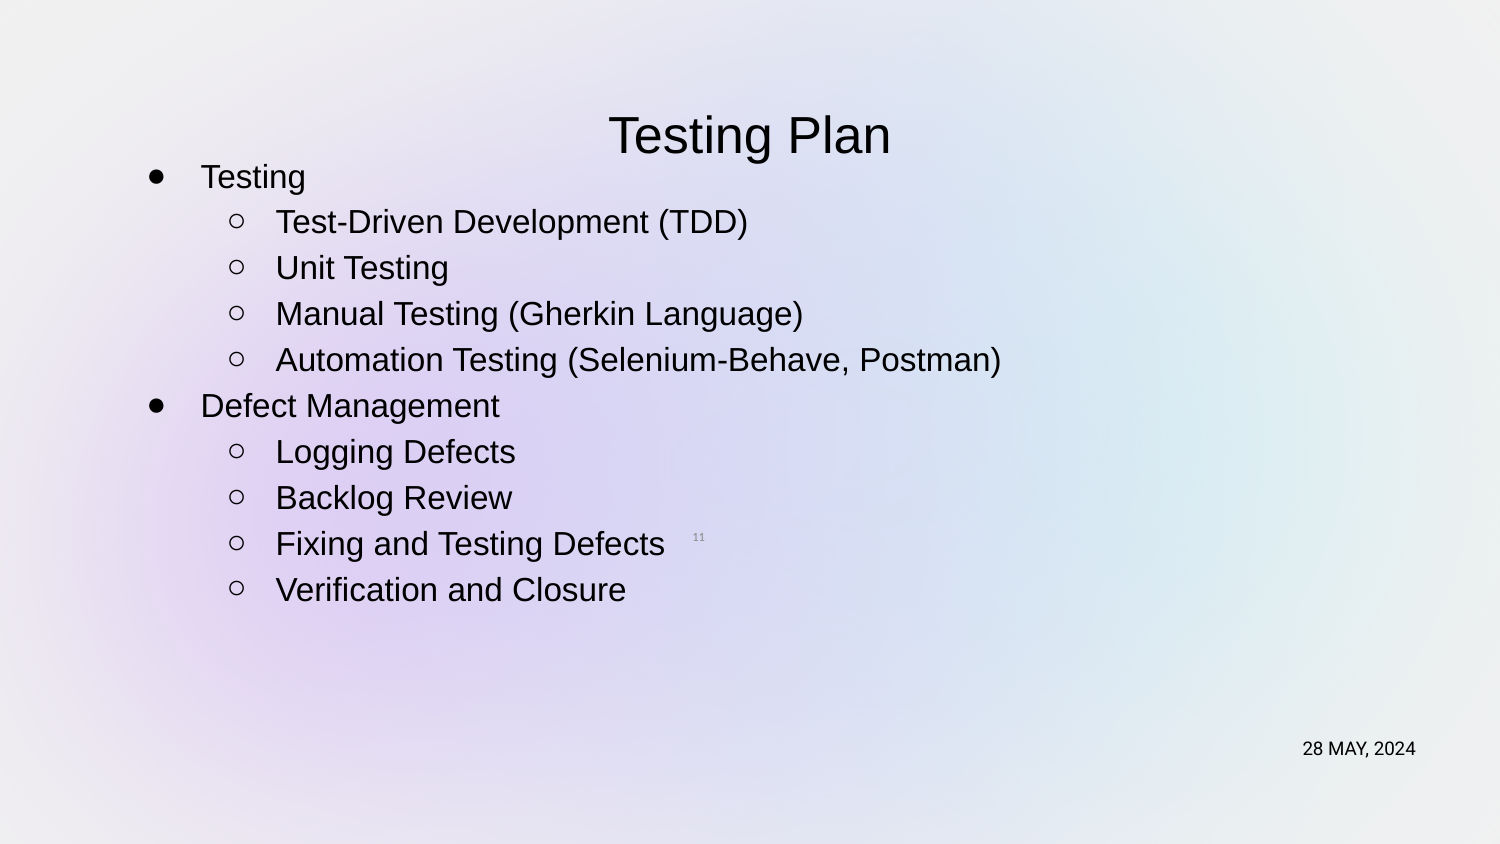

Testing Plan
Testing
Test-Driven Development (TDD)
Unit Testing
Manual Testing (Gherkin Language)
Automation Testing (Selenium-Behave, Postman)
Defect Management
Logging Defects
Backlog Review
Fixing and Testing Defects
Verification and Closure
11
28 MAY, 2024